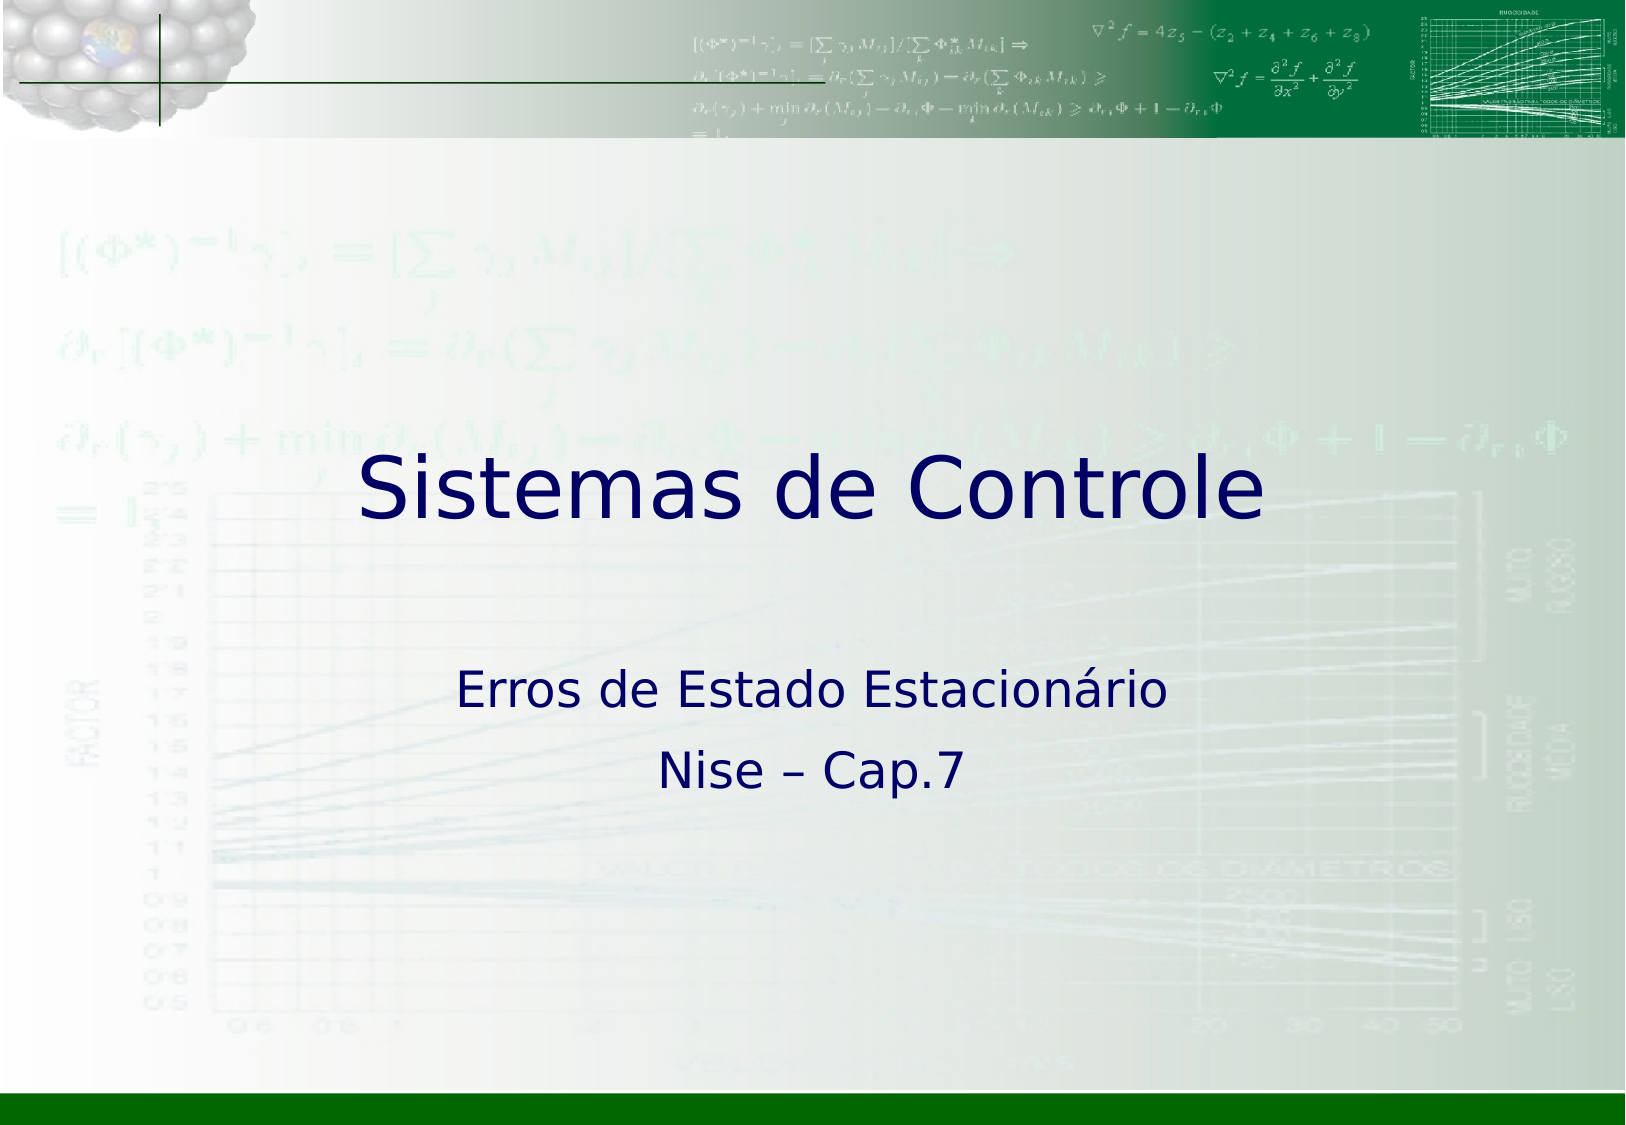

# Sistemas de Controle
Erros de Estado Estacionário
Nise – Cap.7